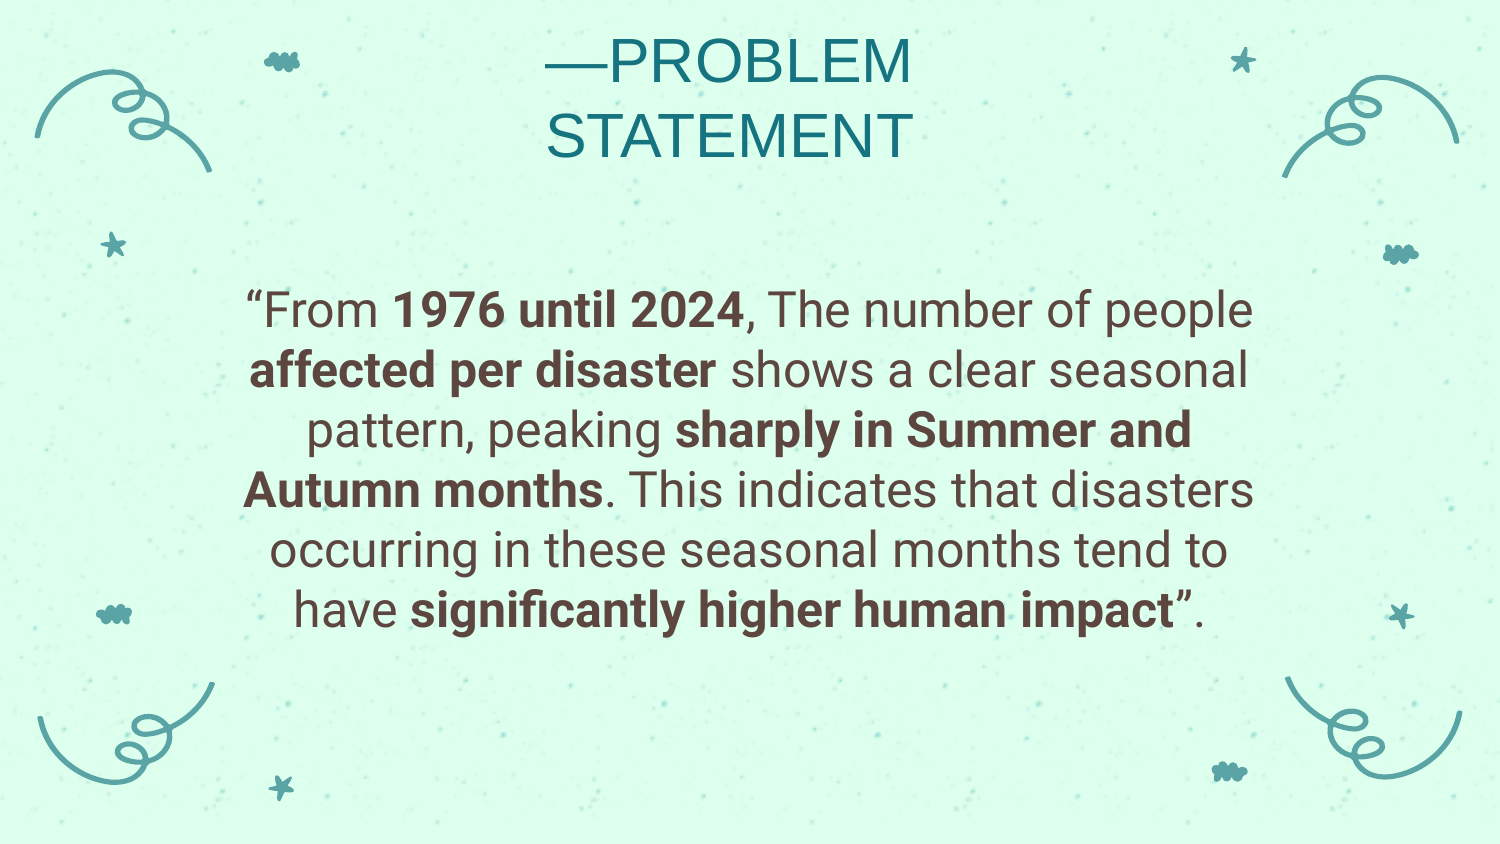

# —PROBLEM STATEMENT
“From 1976 until 2024, The number of people affected per disaster shows a clear seasonal pattern, peaking sharply in Summer and Autumn months. This indicates that disasters occurring in these seasonal months tend to have significantly higher human impact”.